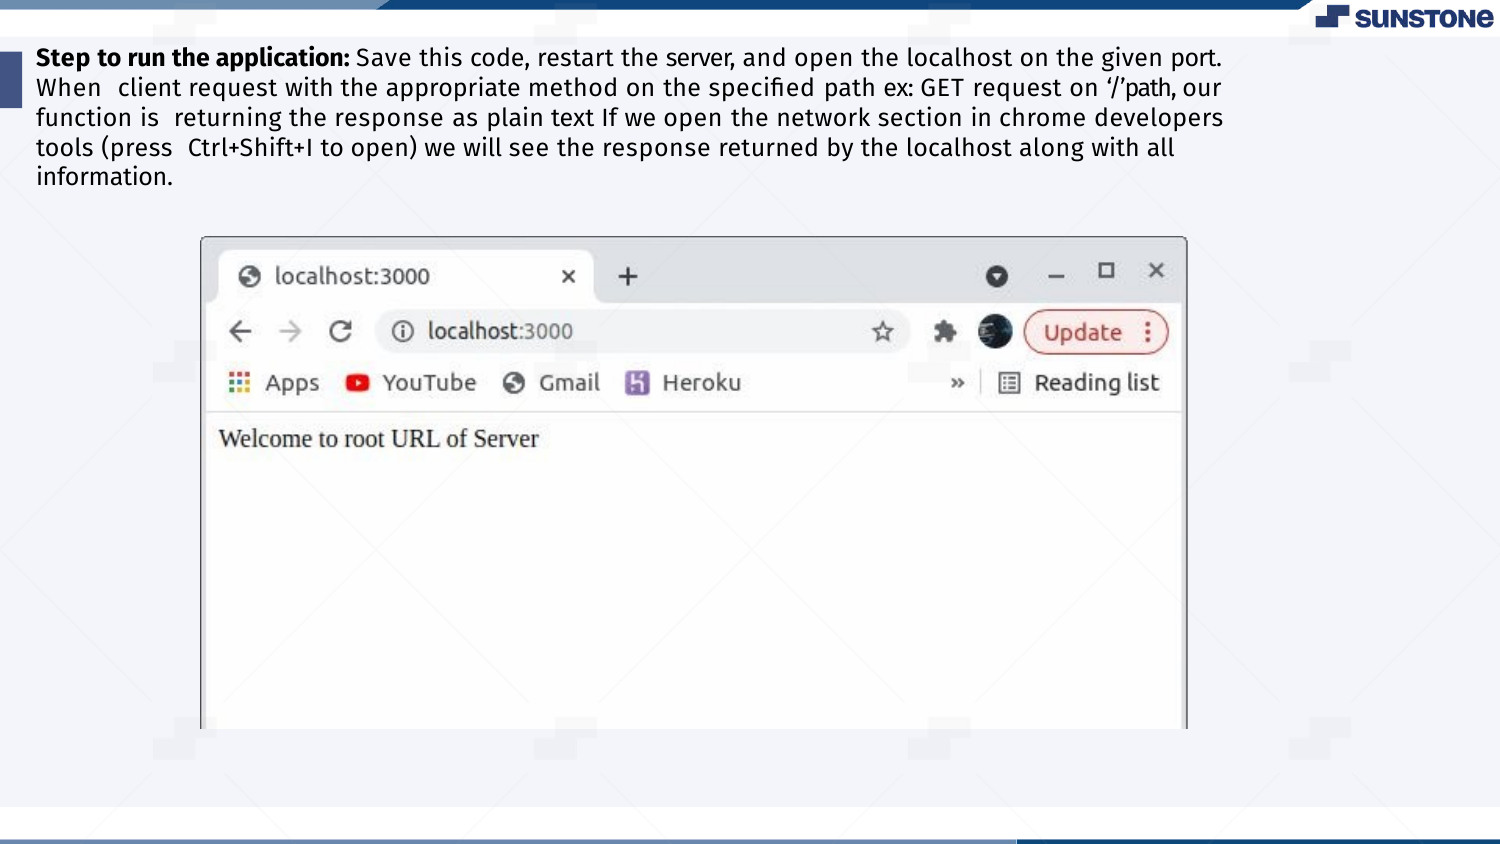

Step to run the application: Save this code, restart the server, and open the localhost on the given port. When  client request with the appropriate method on the speciﬁed path ex: GET request on ‘/’path, our function is  returning the response as plain text If we open the network section in chrome developers tools (press  Ctrl+Shift+I to open) we will see the response returned by the localhost along with all information.